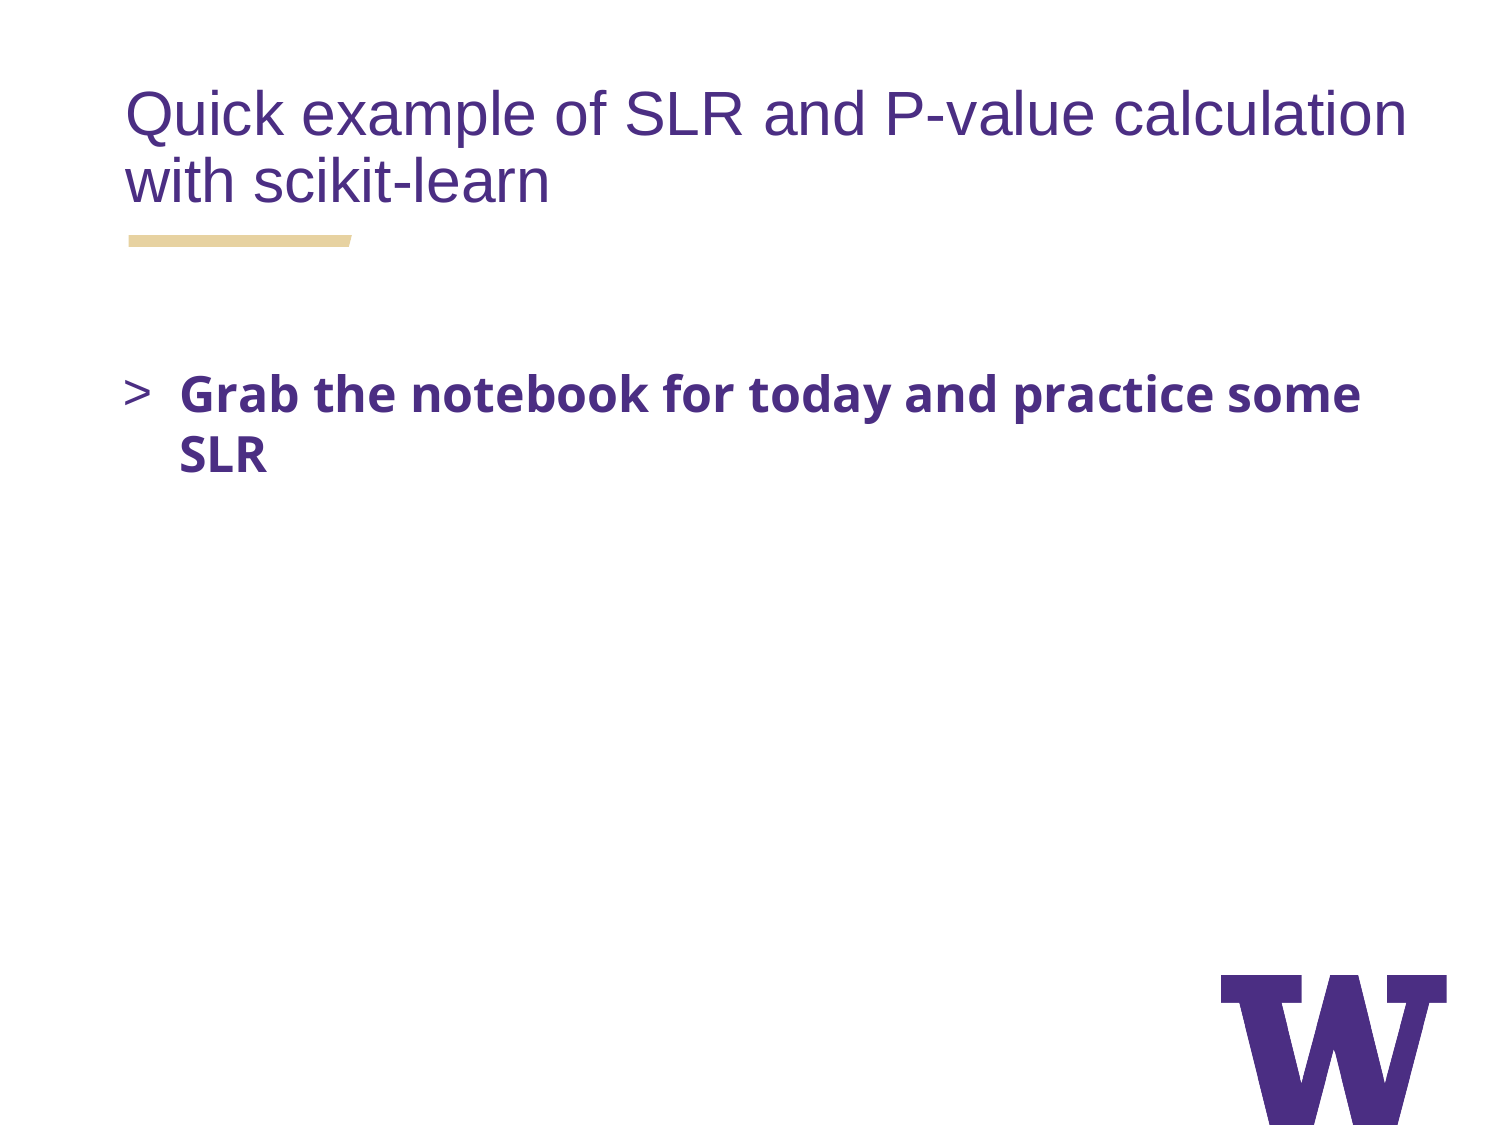

Quick example of SLR and P-value calculation with scikit-learn

Grab the notebook for today and practice some SLR